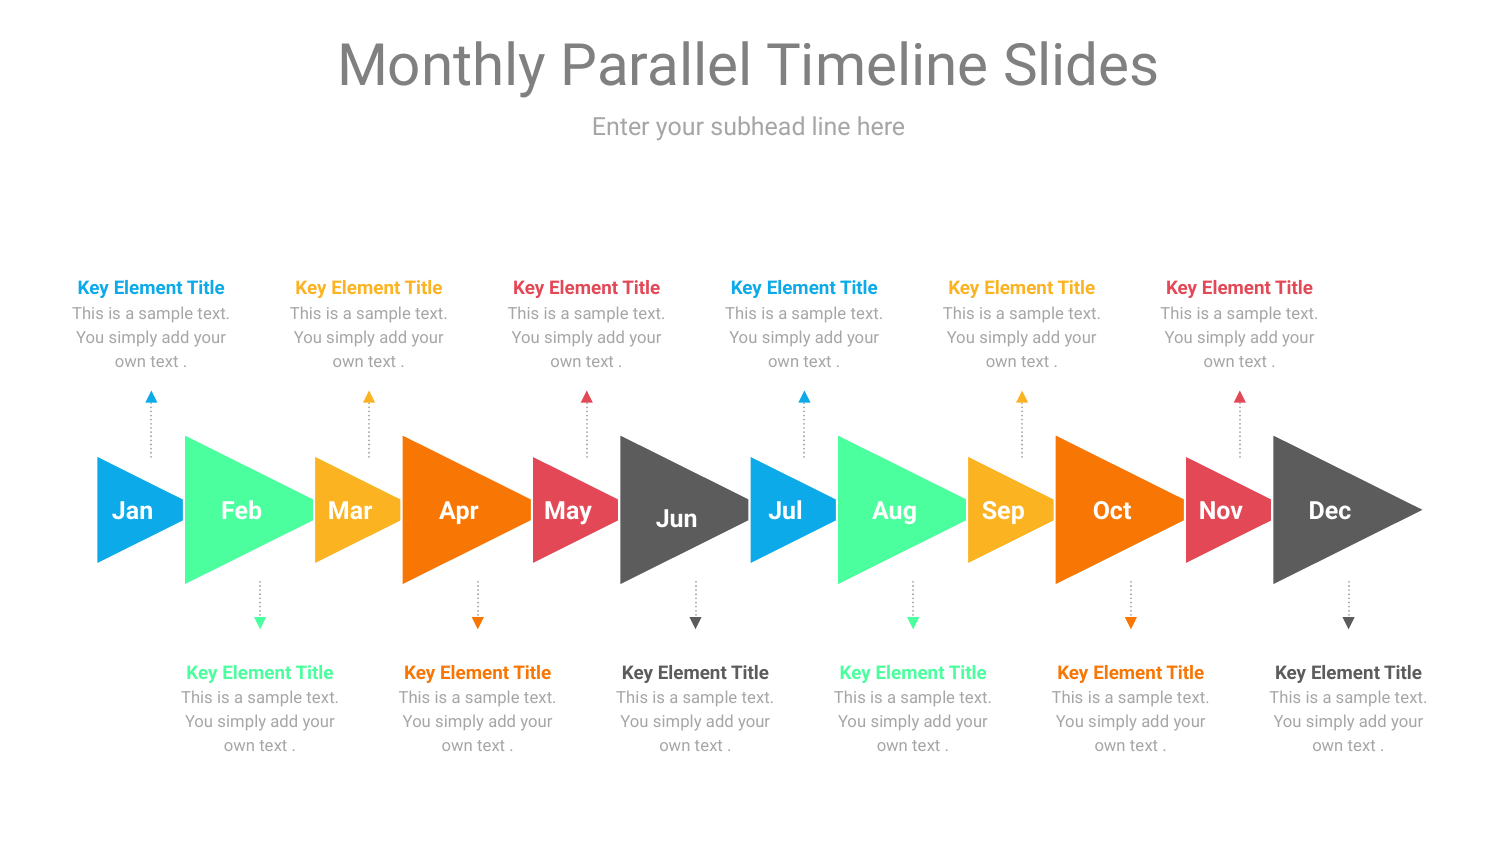

# Monthly Parallel Timeline Slides
Enter your subhead line here
Key Element Title
This is a sample text. You simply add your own text .
Key Element Title
This is a sample text. You simply add your own text .
Key Element Title
This is a sample text. You simply add your own text .
Key Element Title
This is a sample text. You simply add your own text .
Key Element Title
This is a sample text. You simply add your own text .
Key Element Title
This is a sample text. You simply add your own text .

Jun
Feb
Apr
Aug
Oct
Dec
Jan
Mar
May
Jul
Sep
Nov

Key Element Title
This is a sample text. You simply add your own text .
Key Element Title
This is a sample text. You simply add your own text .
Key Element Title
This is a sample text. You simply add your own text .
Key Element Title
This is a sample text. You simply add your own text .
Key Element Title
This is a sample text. You simply add your own text .
Key Element Title
This is a sample text. You simply add your own text .